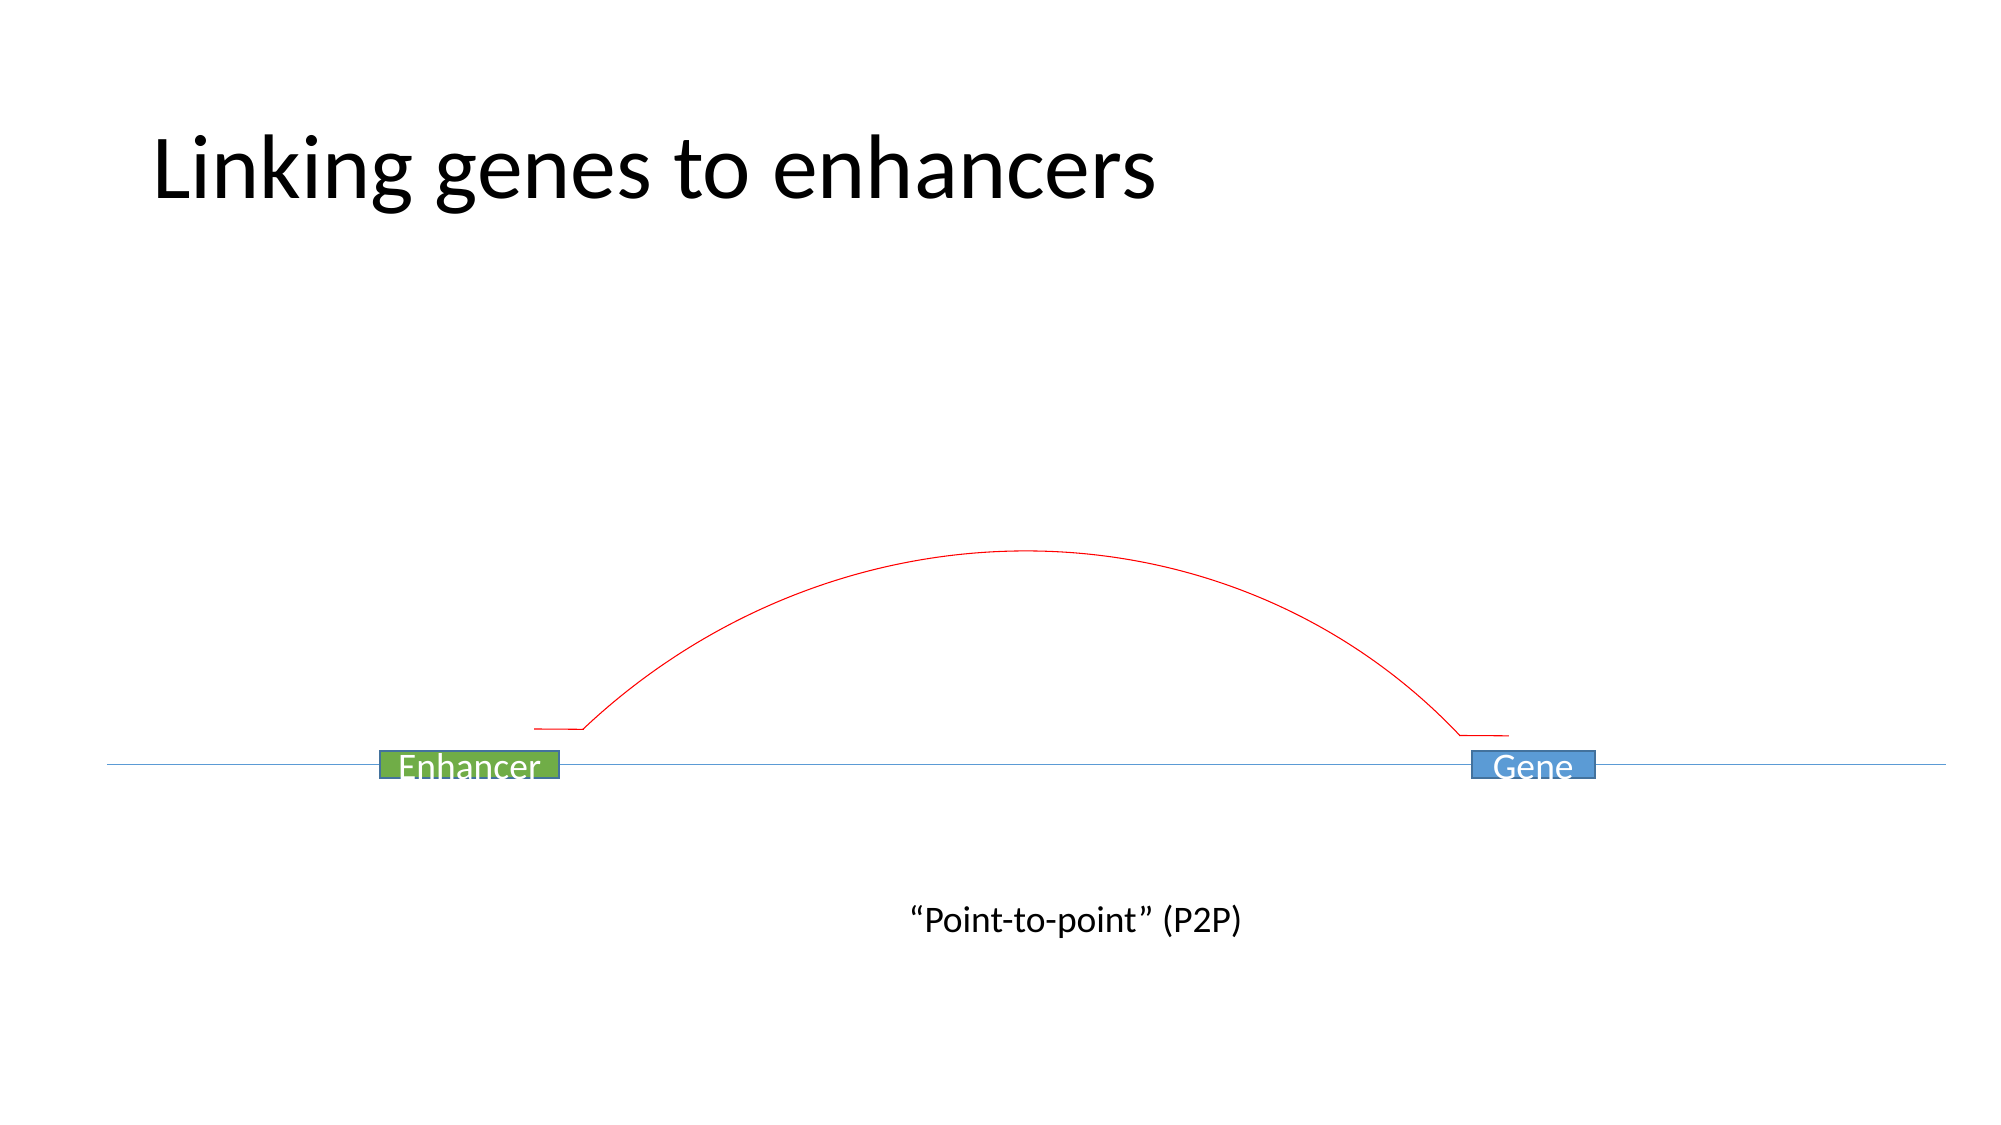

# Linking genes to enhancers

Enhancer
Gene
“Point-to-point” (P2P)